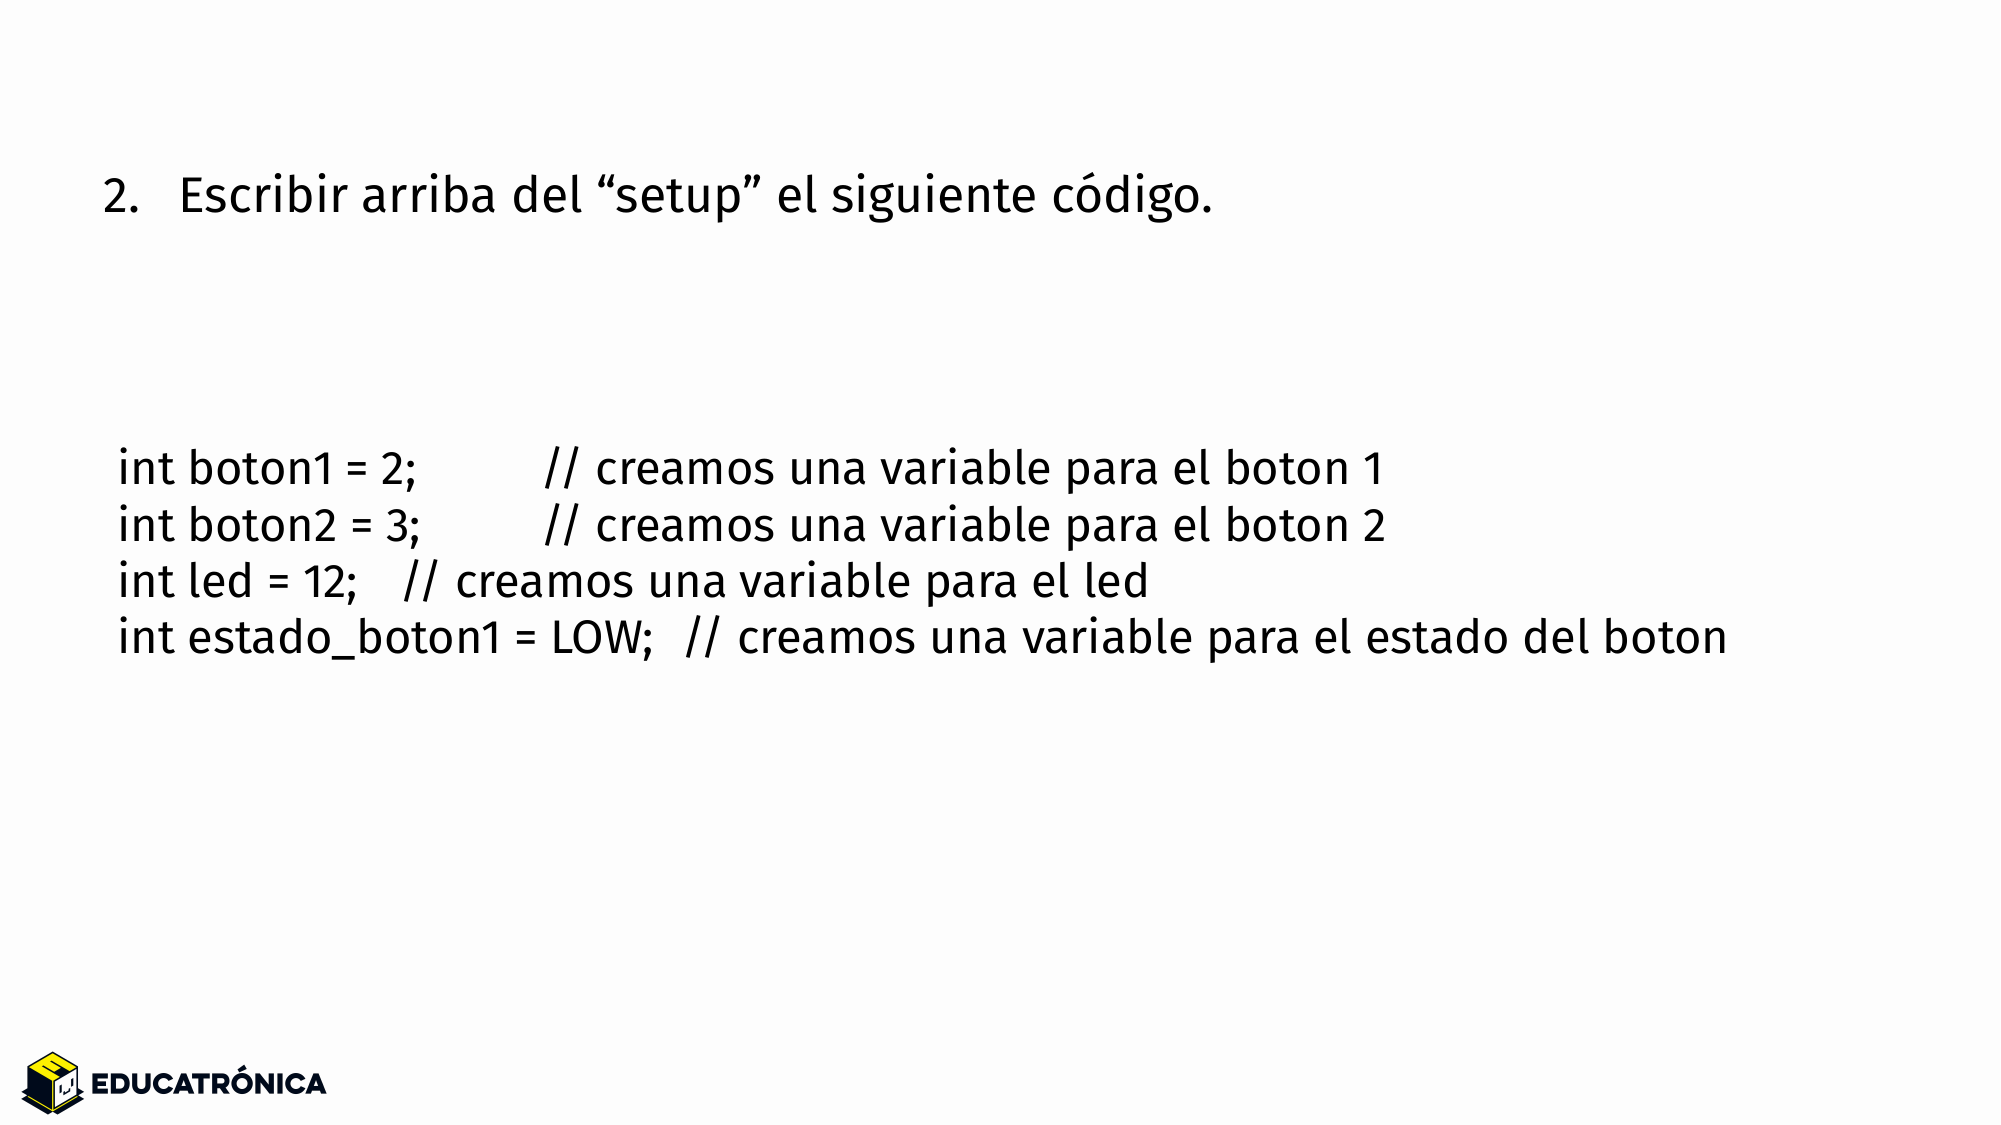

Escribir arriba del “setup” el siguiente código.

int boton1 = 2;				// creamos una variable para el boton 1
int boton2 = 3;				// creamos una variable para el boton 2
int led = 12;					// creamos una variable para el led
int estado_boton1 = LOW;	// creamos una variable para el estado del boton